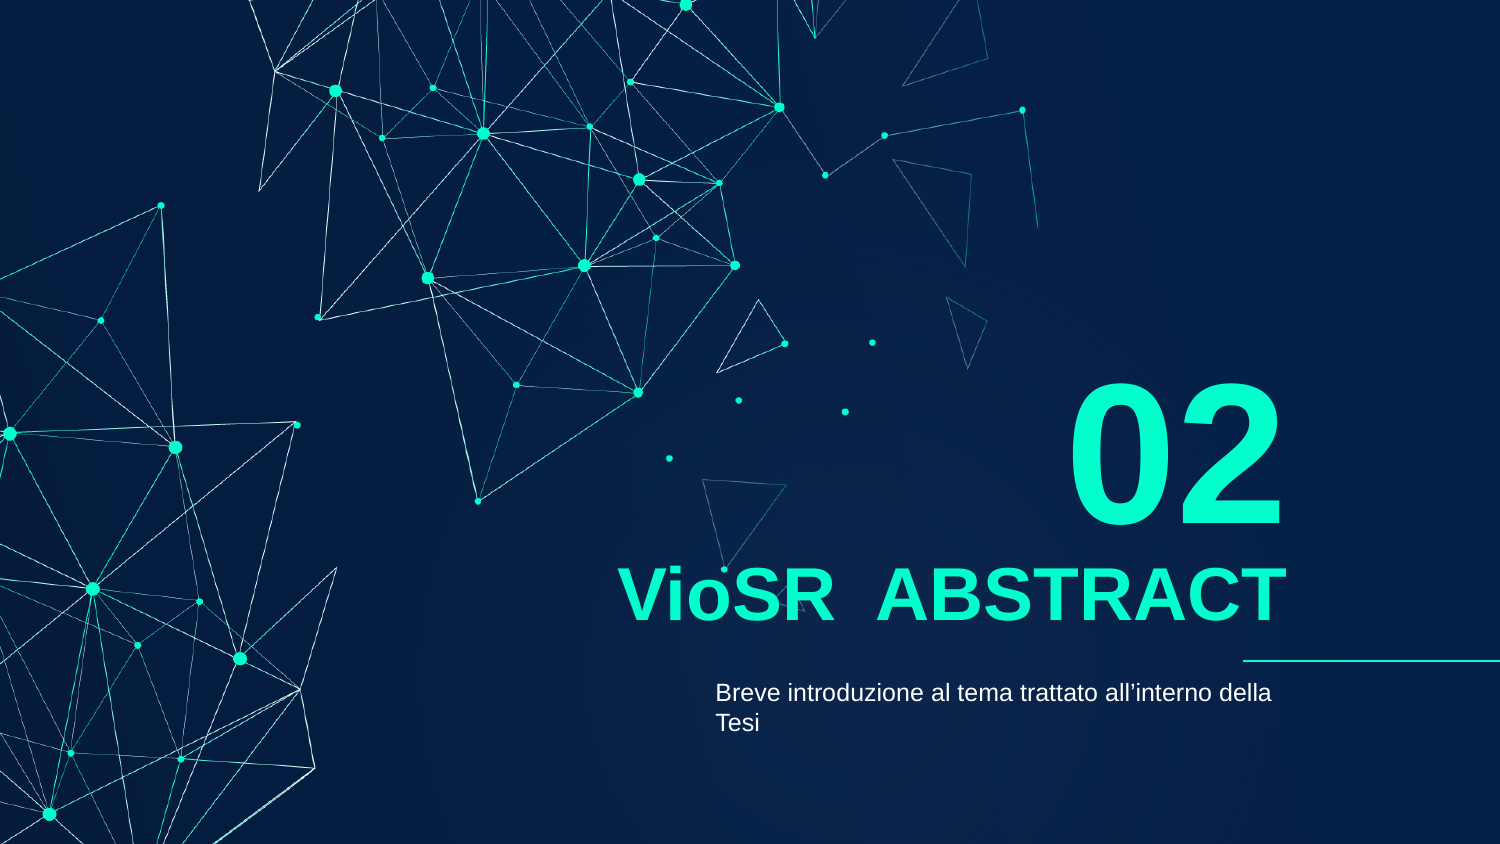

02
# VioSR  ABSTRACT
Breve introduzione al tema trattato all’interno della Tesi